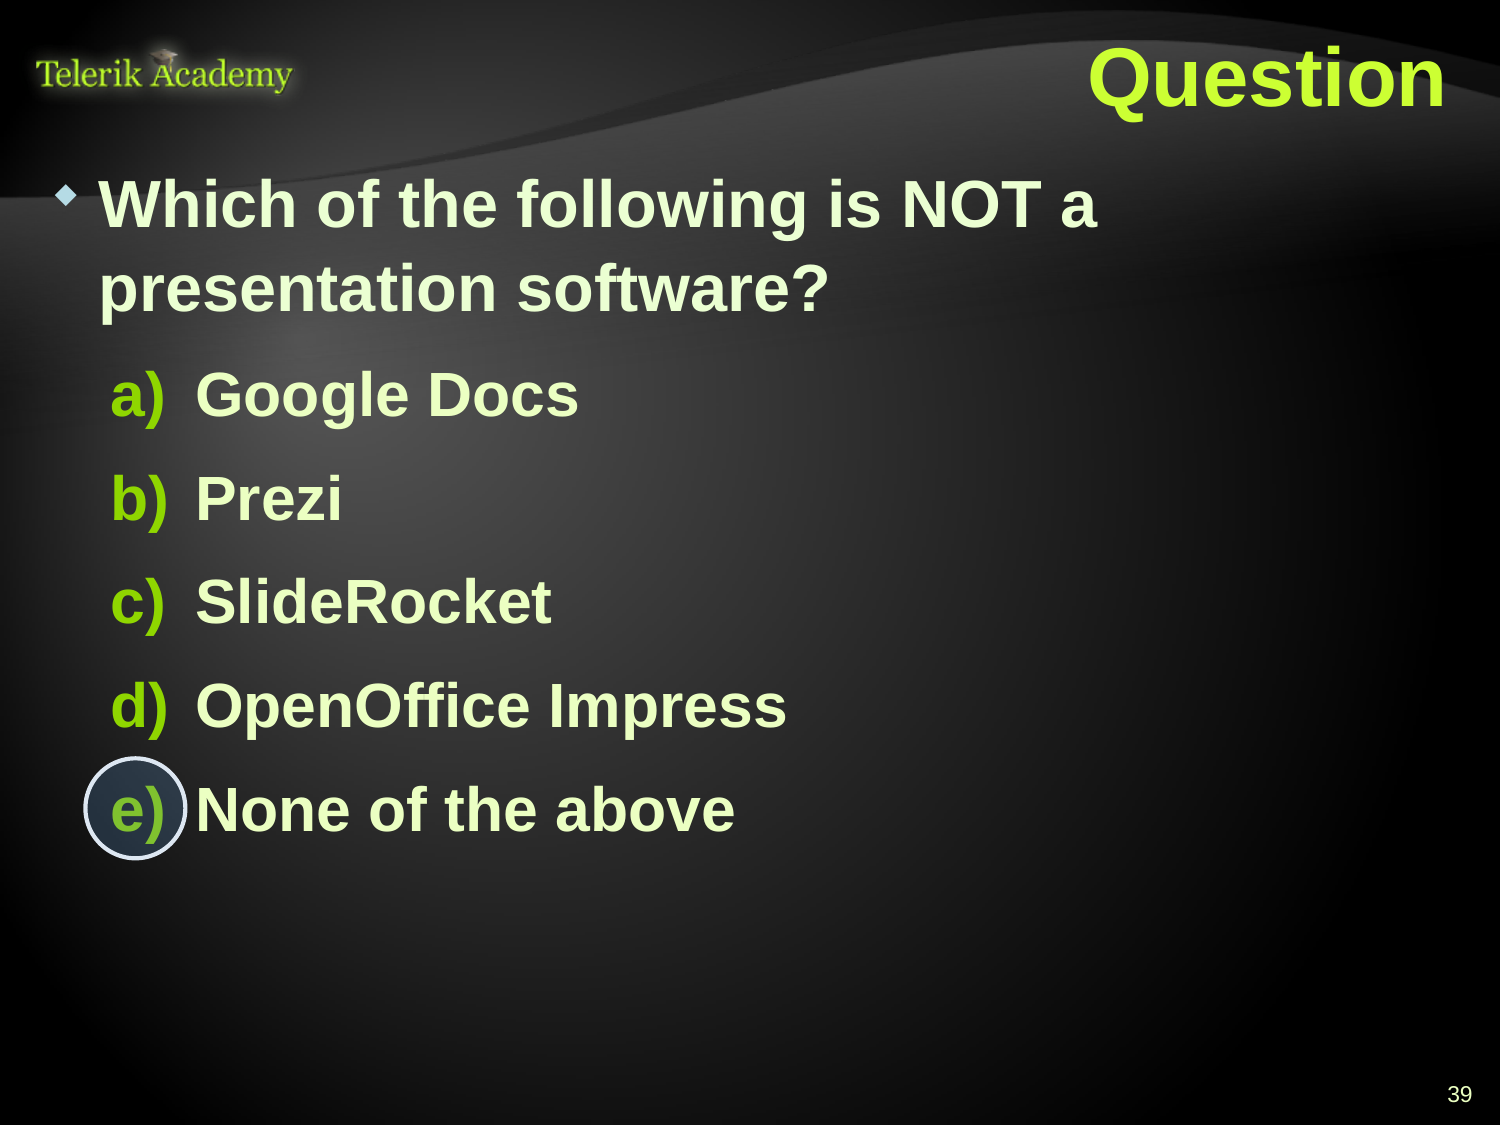

# Question
Which of the following is NOT a presentation software?
Google Docs
Prezi
SlideRocket
OpenOffice Impress
None of the above

39